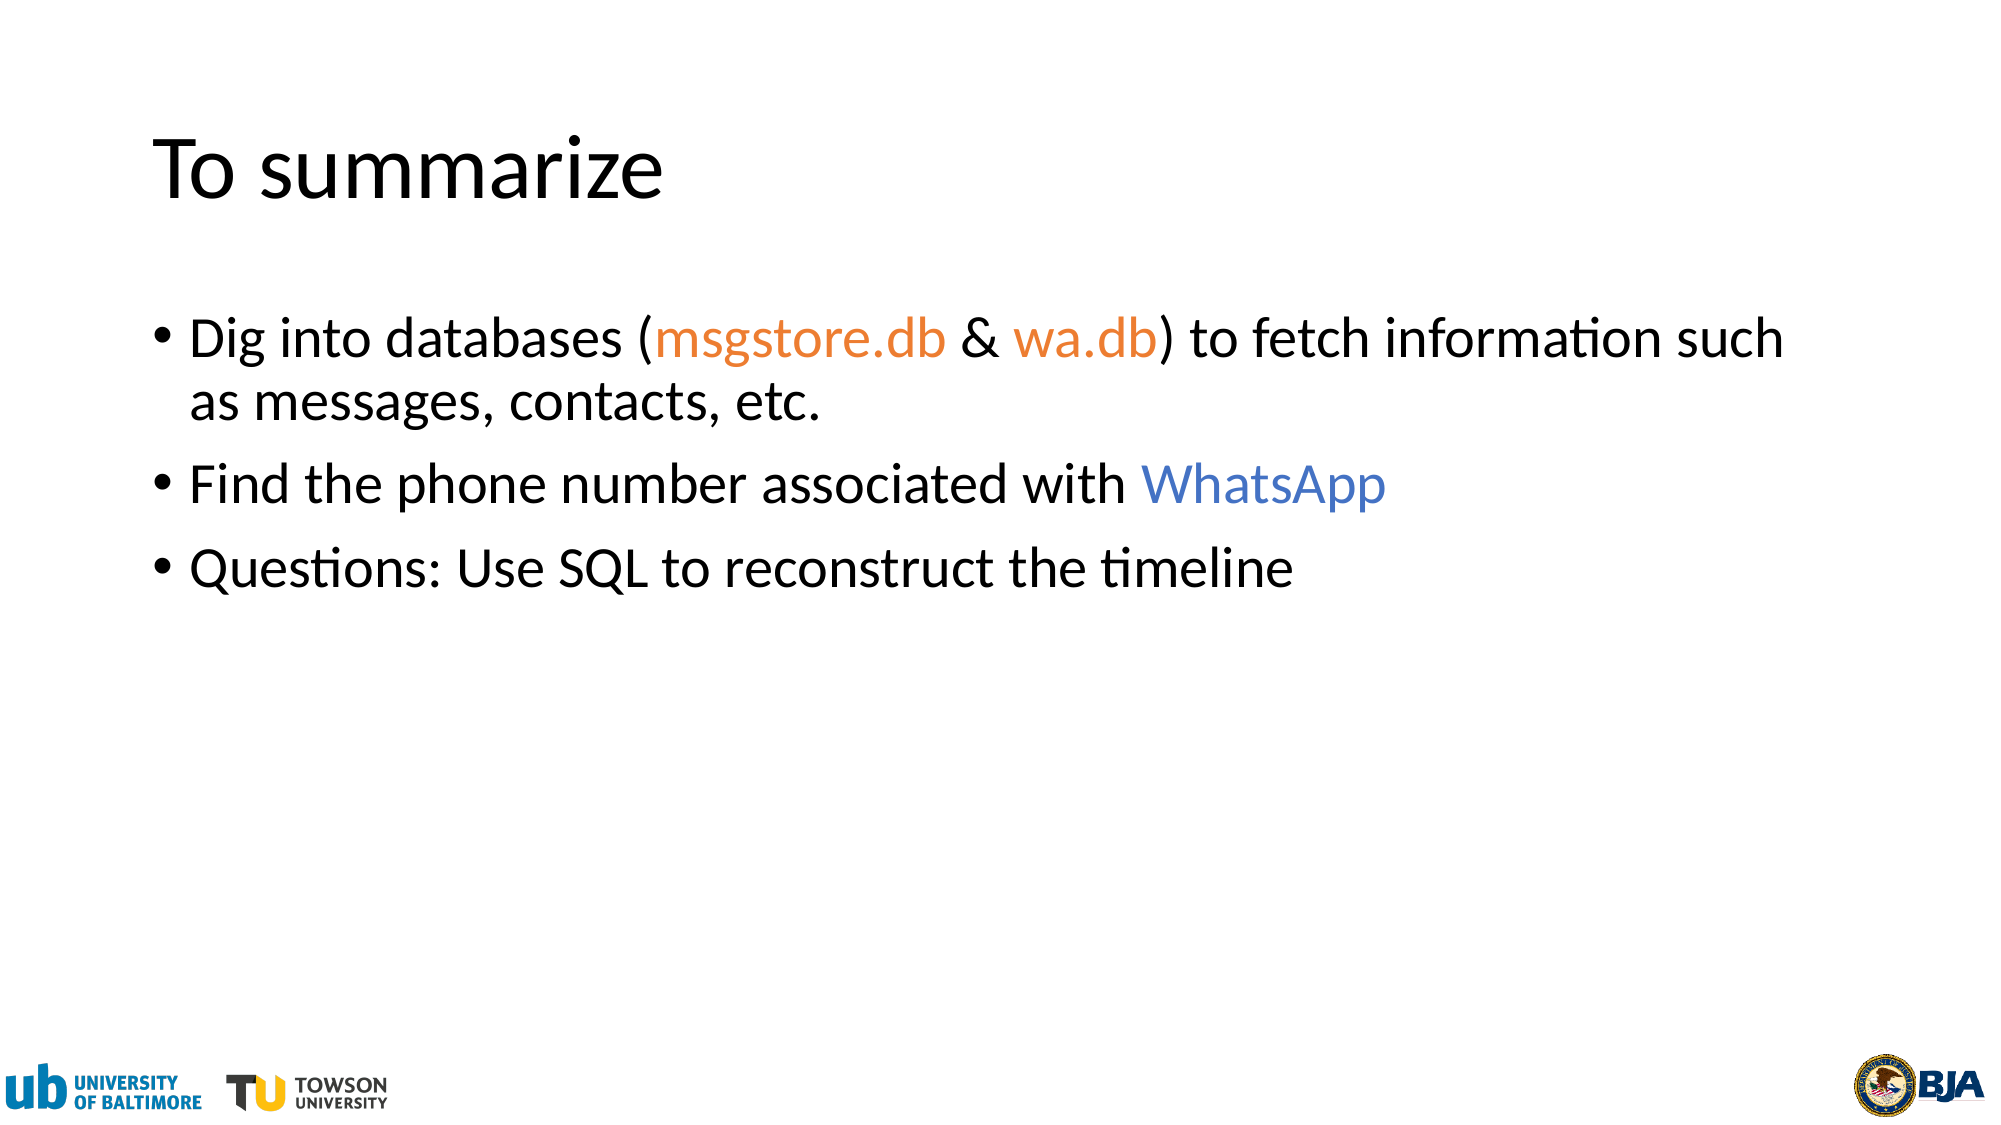

# To summarize
Dig into databases (msgstore.db & wa.db) to fetch information such as messages, contacts, etc.
Find the phone number associated with WhatsApp
Questions: Use SQL to reconstruct the timeline